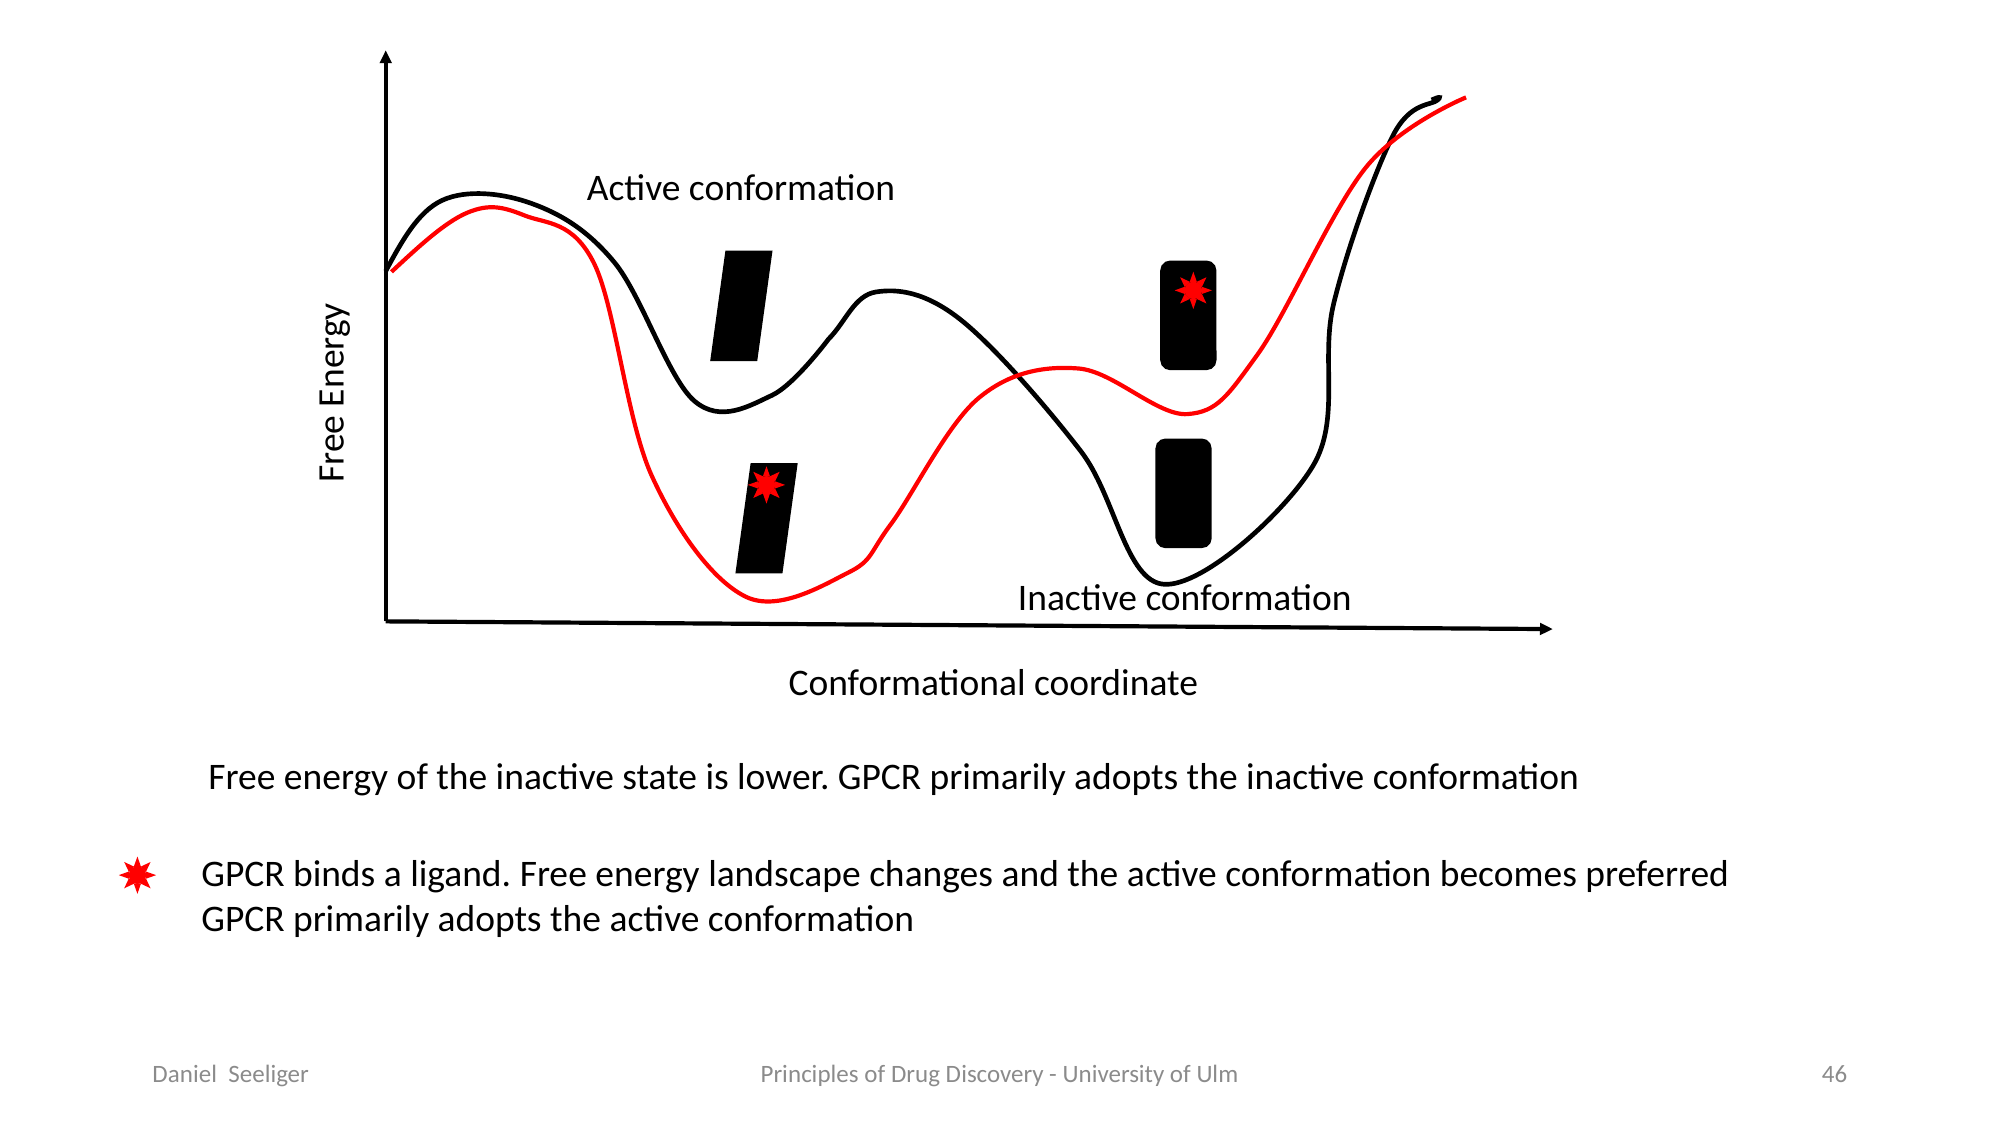

Active conformation

Free Energy

Inactive conformation
Conformational coordinate
Free energy of the inactive state is lower. GPCR primarily adopts the inactive conformation
GPCR binds a ligand. Free energy landscape changes and the active conformation becomes preferred
GPCR primarily adopts the active conformation

Daniel  Seeliger
Principles of Drug Discovery - University of Ulm
46